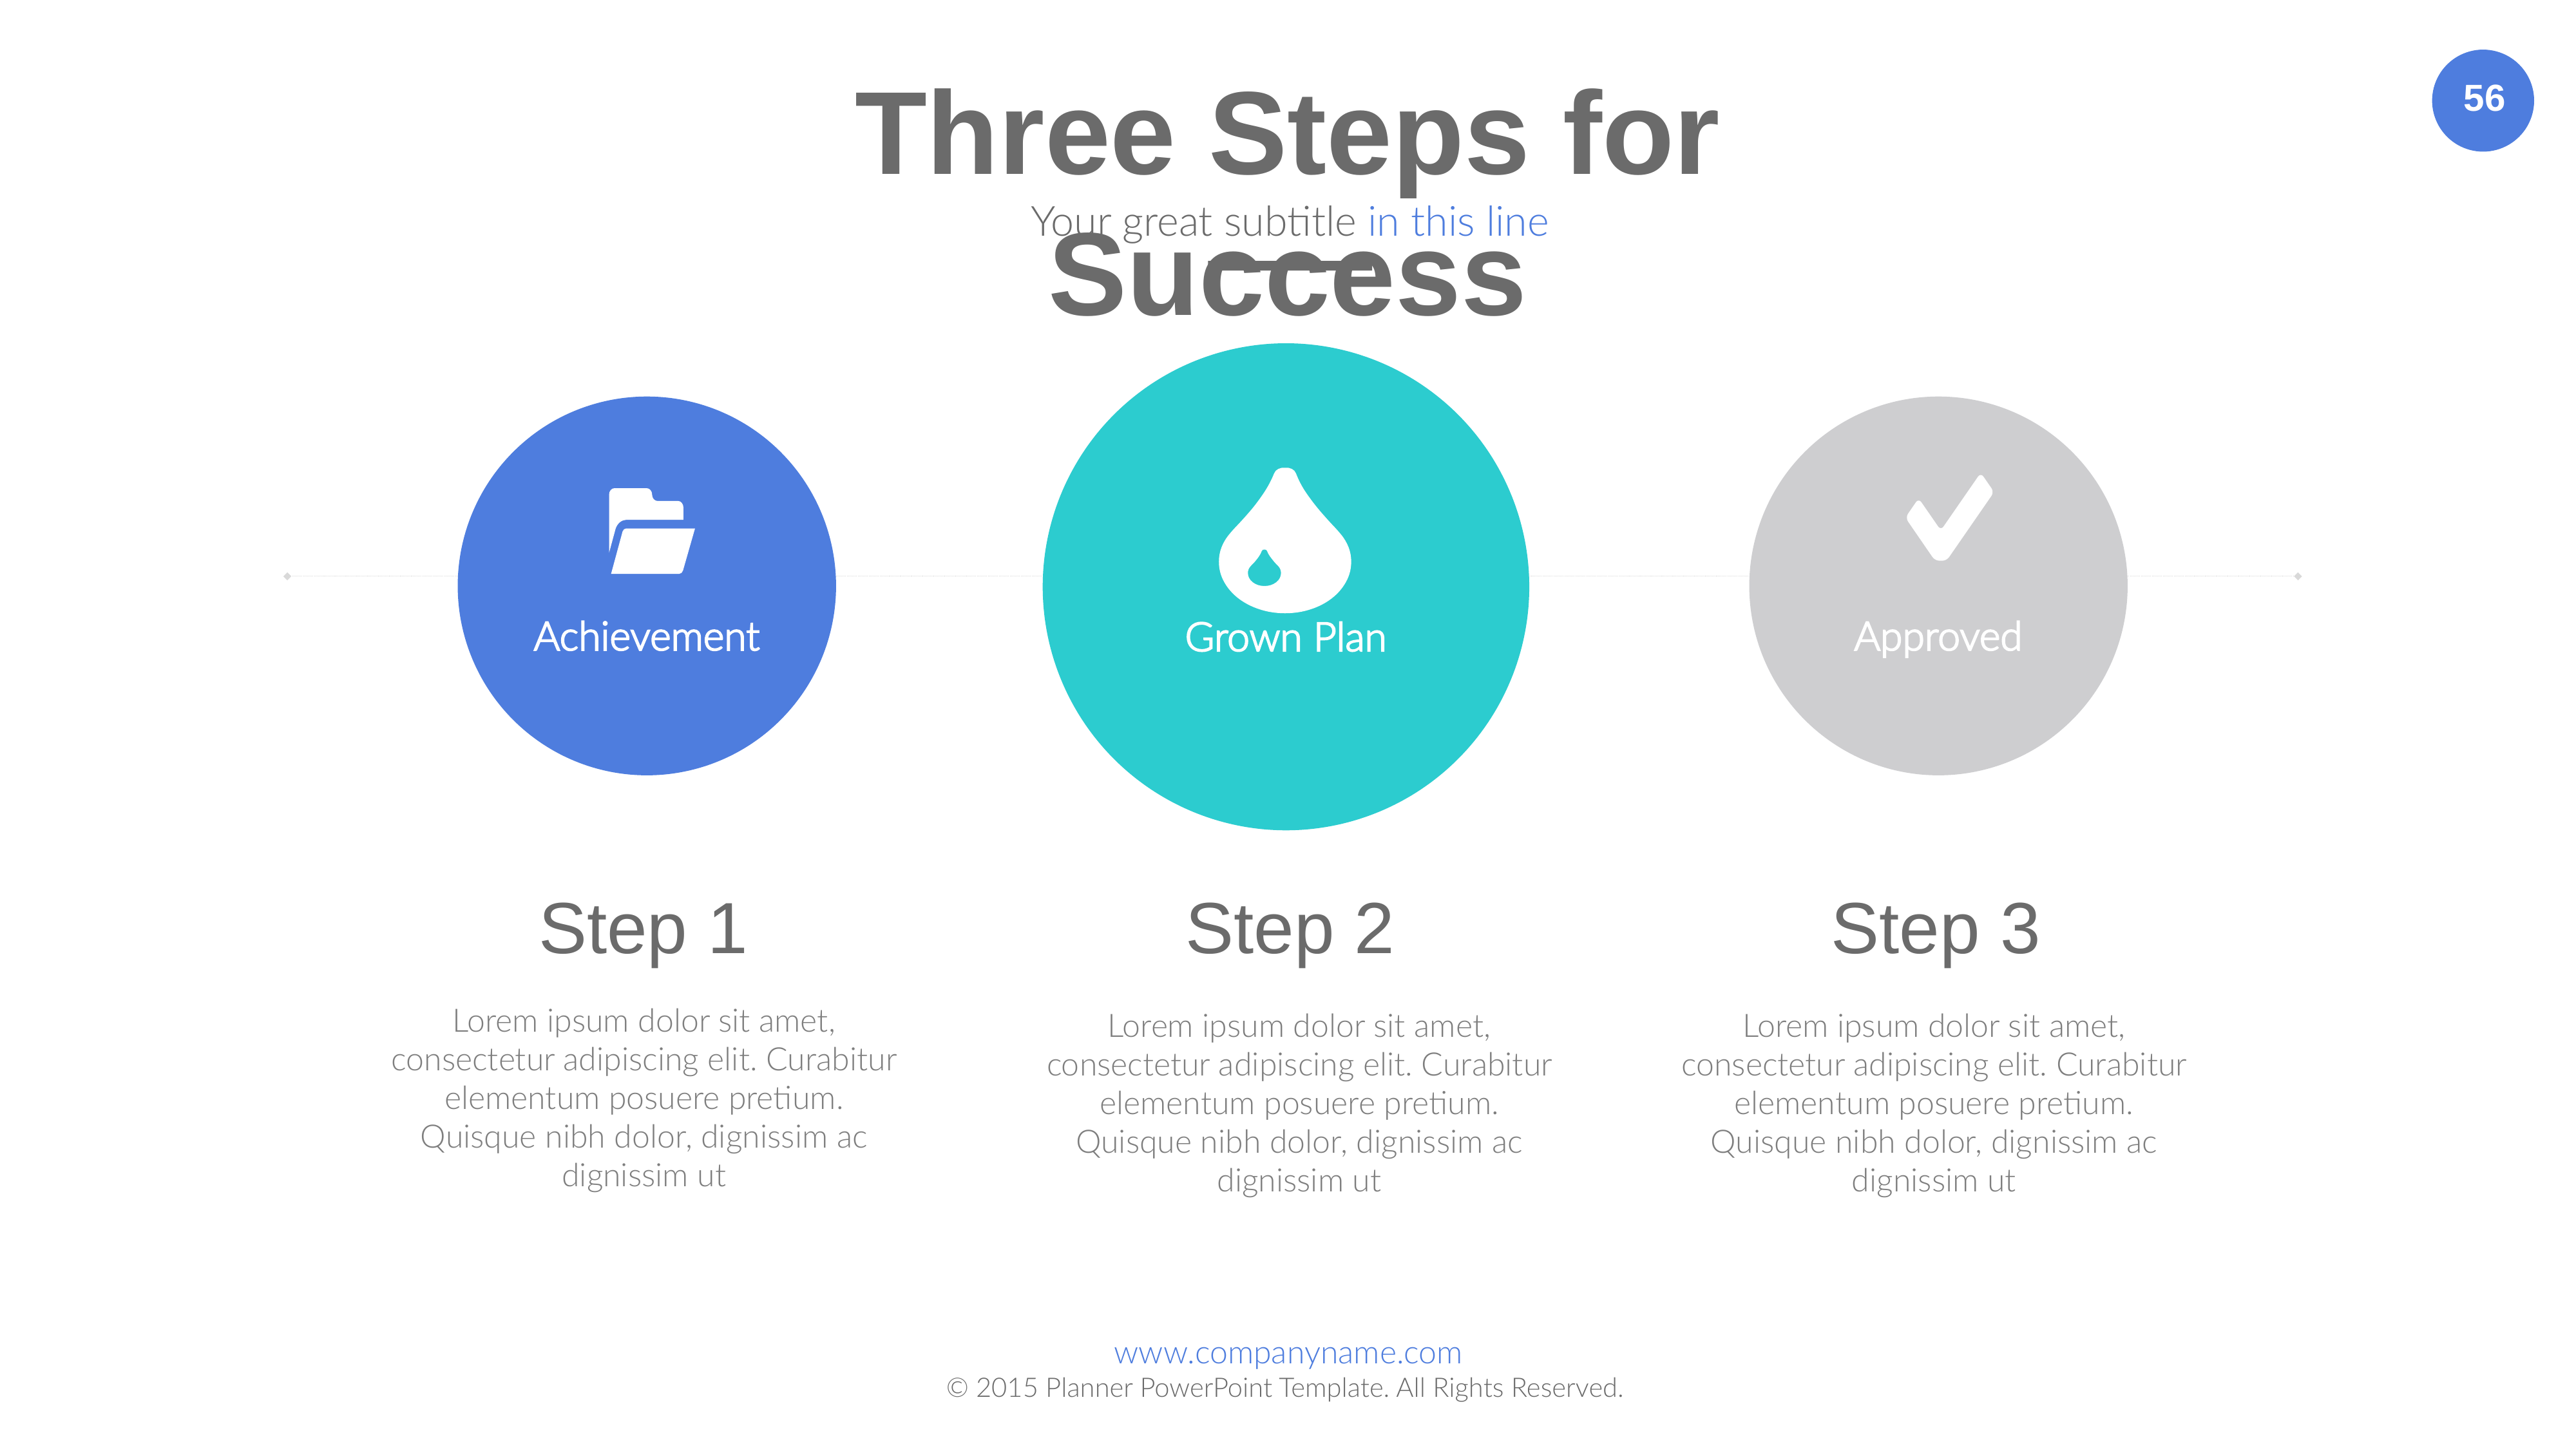

Three Steps for Success
Your great subtitle in this line

Grown Plan

Achievement

Approved

Step 1
Step 2
Step 3
Lorem ipsum dolor sit amet, consectetur adipiscing elit. Curabitur elementum posuere pretium. Quisque nibh dolor, dignissim ac dignissim ut

Lorem ipsum dolor sit amet, consectetur adipiscing elit. Curabitur elementum posuere pretium. Quisque nibh dolor, dignissim ac dignissim ut

Lorem ipsum dolor sit amet, consectetur adipiscing elit. Curabitur elementum posuere pretium. Quisque nibh dolor, dignissim ac dignissim ut